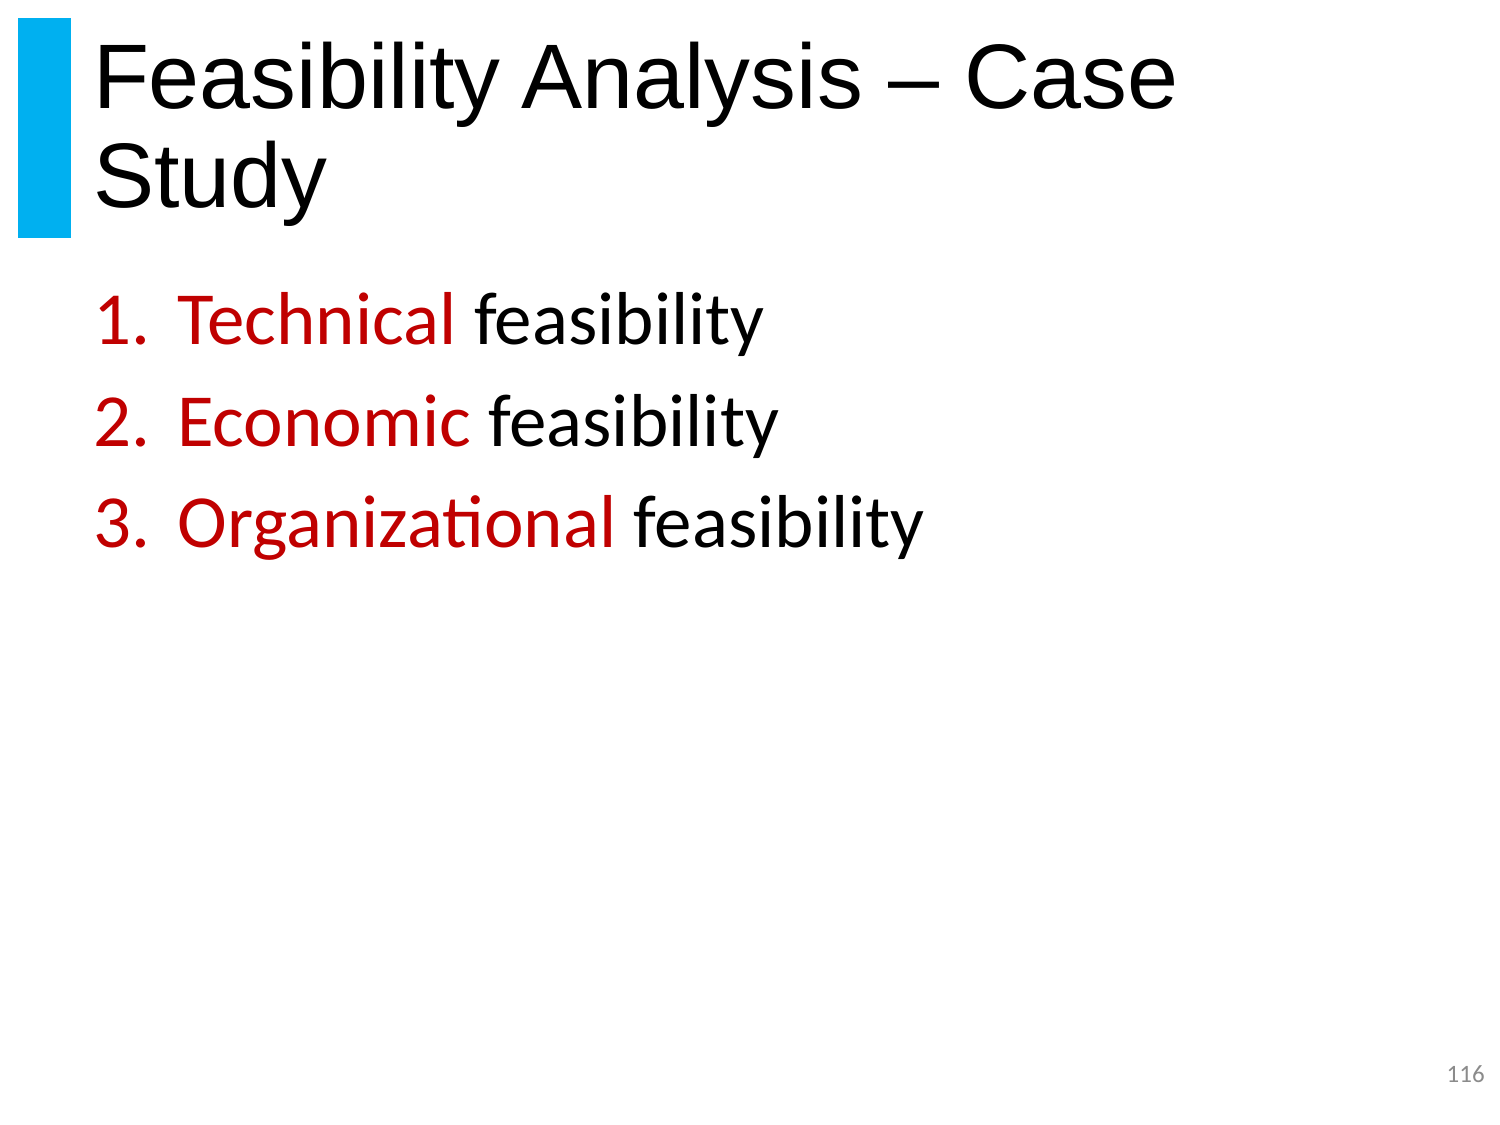

# Feasibility Analysis – Case Study
Technical feasibility
Economic feasibility
Organizational feasibility
116